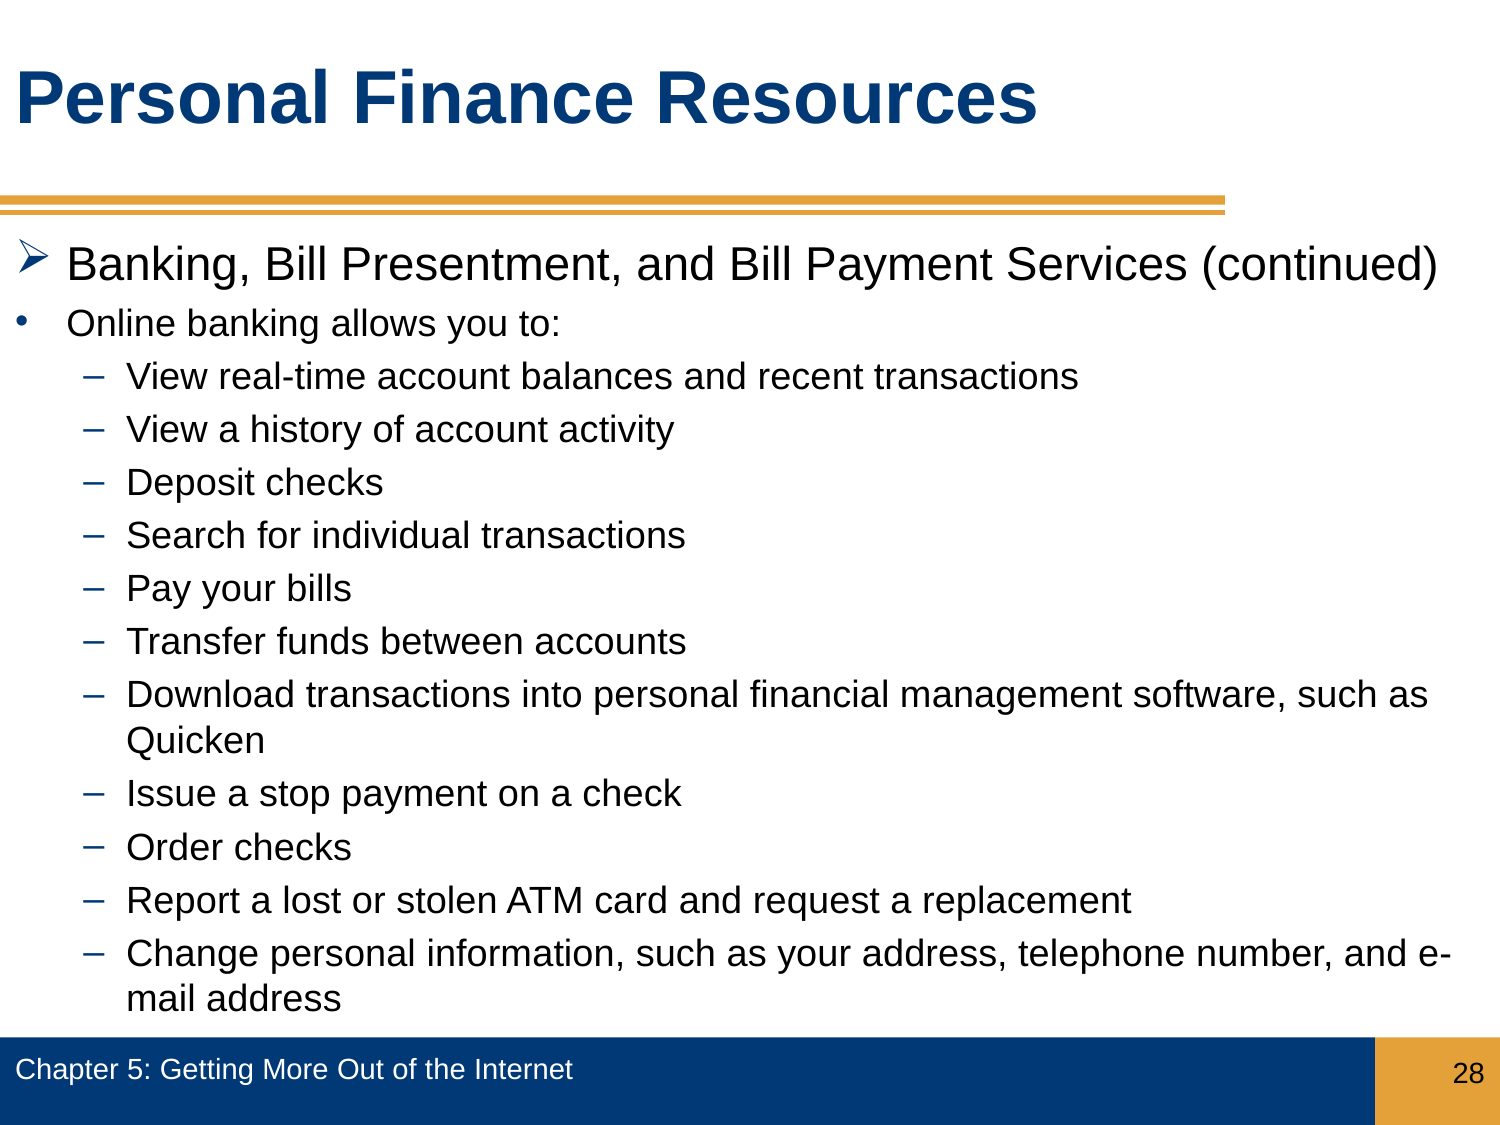

# Personal Finance Resources
Banking, Bill Presentment, and Bill Payment Services (continued)
Online banking allows you to:
View real-time account balances and recent transactions
View a history of account activity
Deposit checks
Search for individual transactions
Pay your bills
Transfer funds between accounts
Download transactions into personal financial management software, such as Quicken
Issue a stop payment on a check
Order checks
Report a lost or stolen ATM card and request a replacement
Change personal information, such as your address, telephone number, and e-mail address
Chapter 5: Getting More Out of the Internet
28